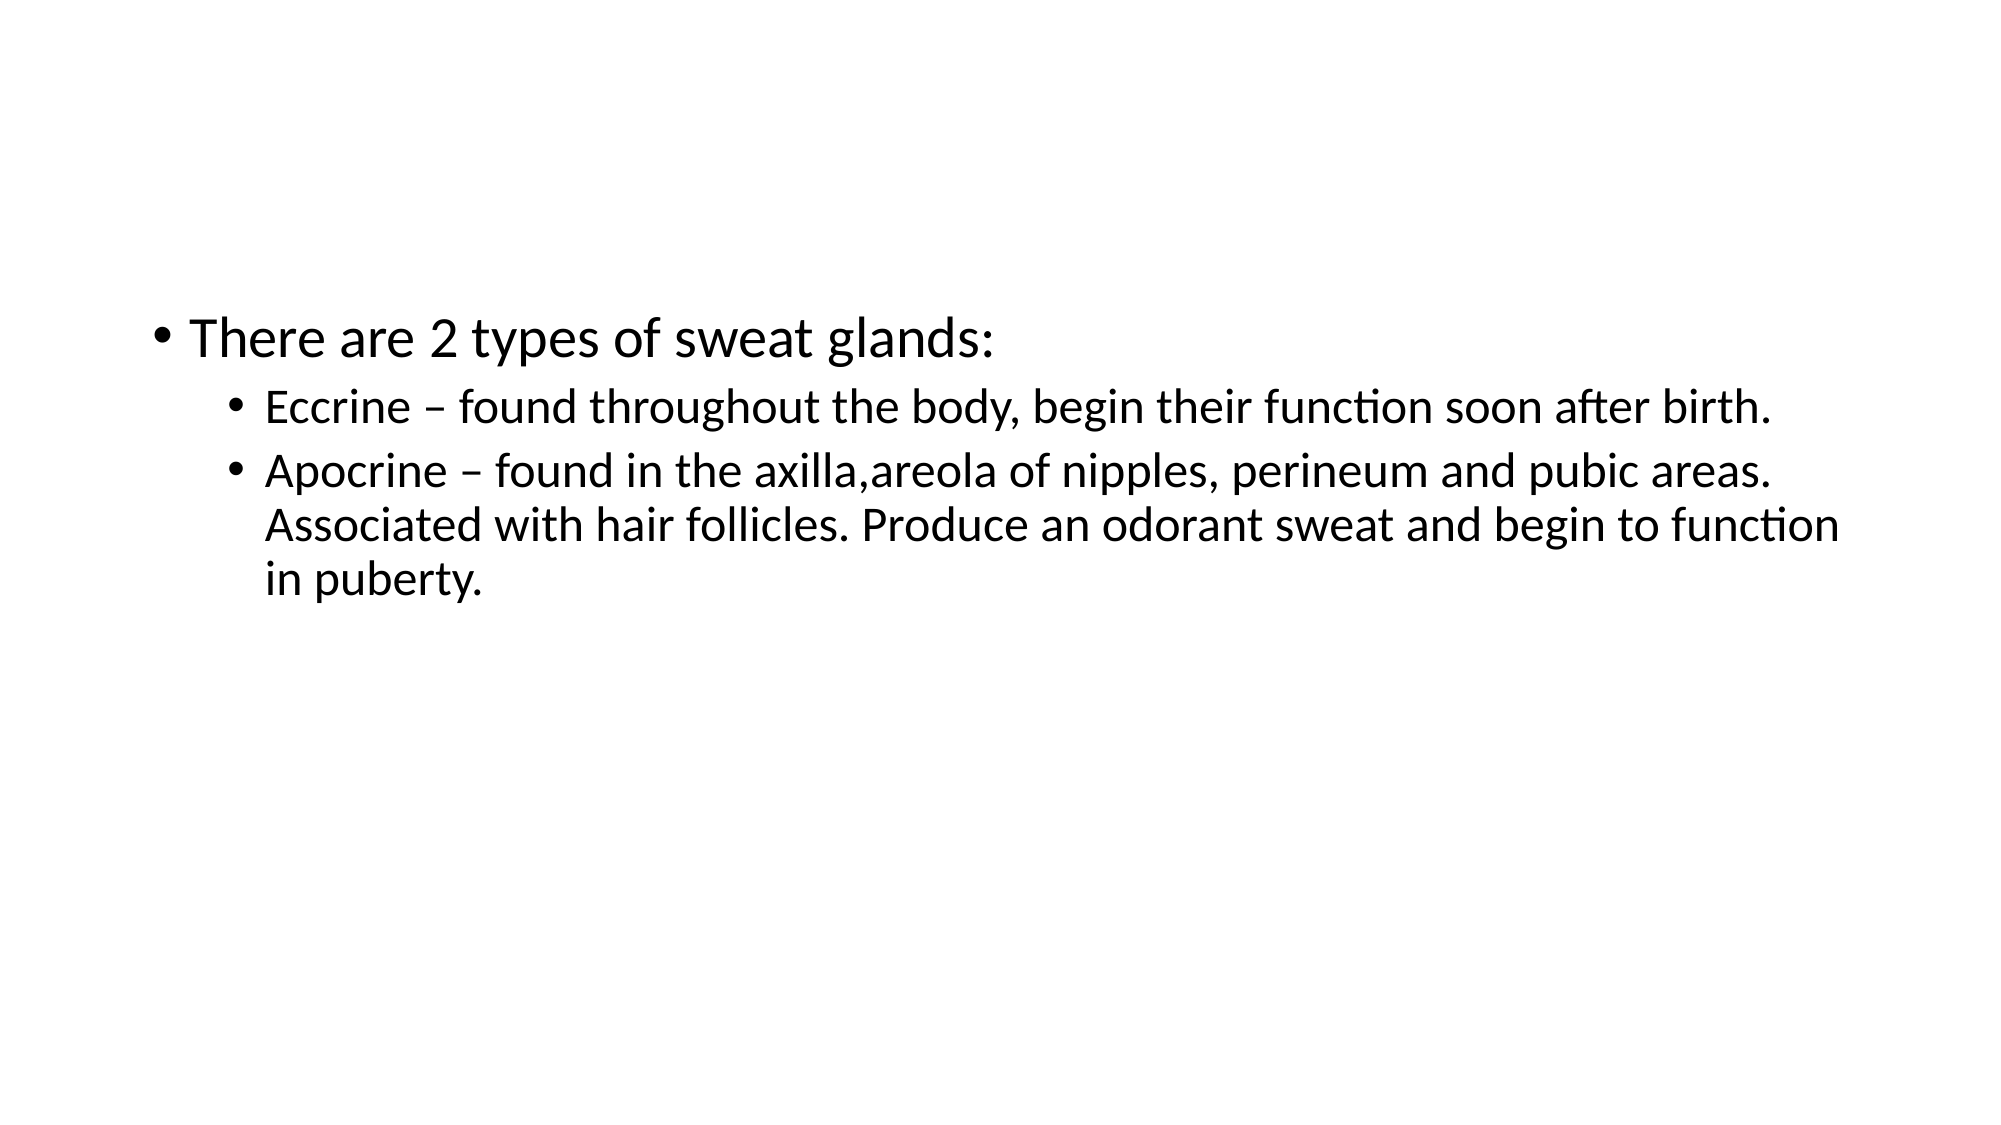

#
There are 2 types of sweat glands:
Eccrine – found throughout the body, begin their function soon after birth.
Apocrine – found in the axilla,areola of nipples, perineum and pubic areas. Associated with hair follicles. Produce an odorant sweat and begin to function in puberty.